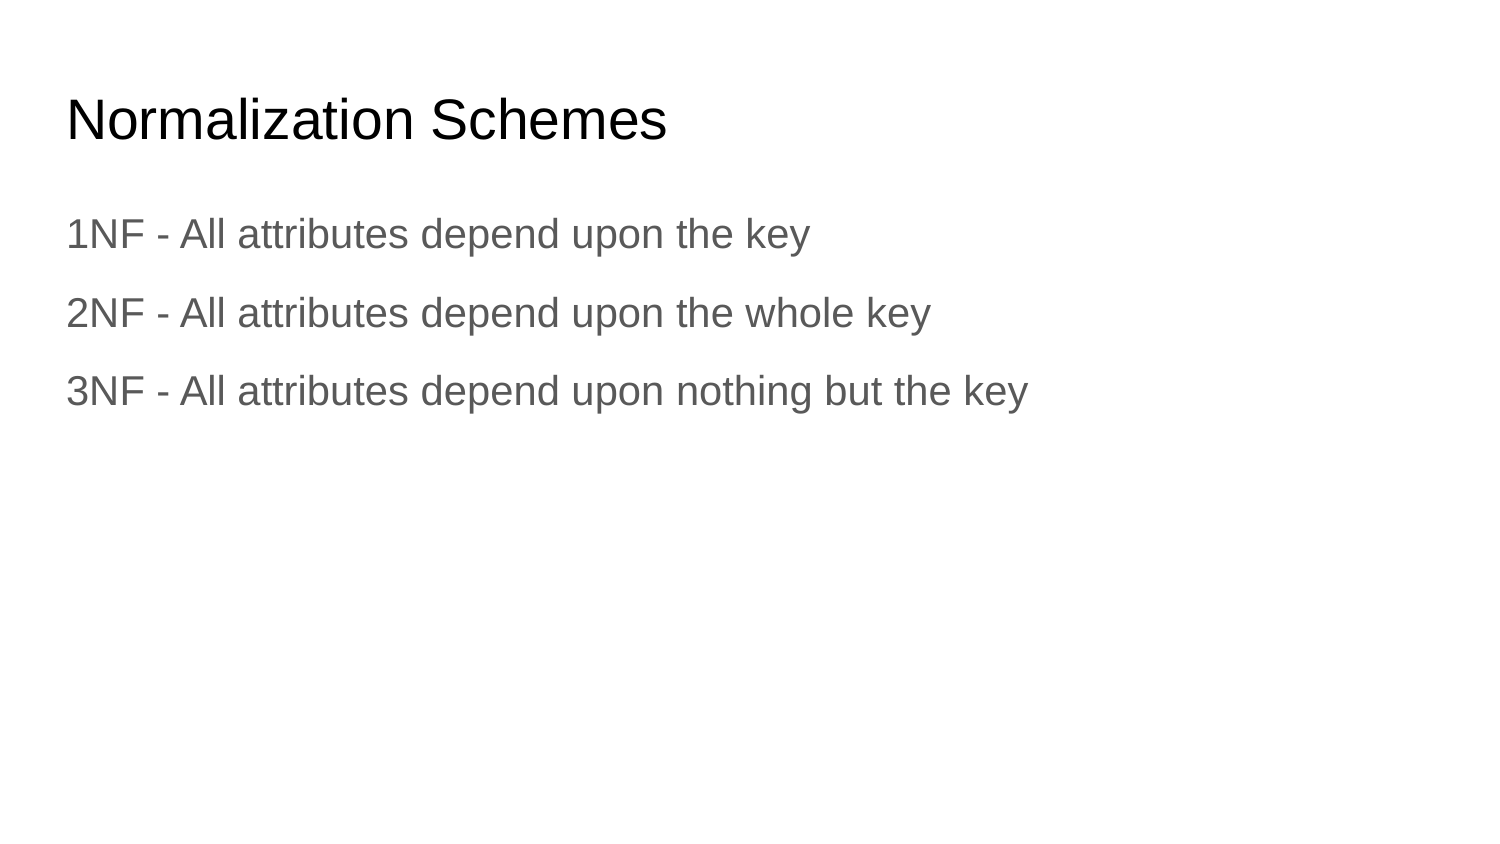

# Normalization Schemes
1NF - All attributes depend upon the key
2NF - All attributes depend upon the whole key
3NF - All attributes depend upon nothing but the key